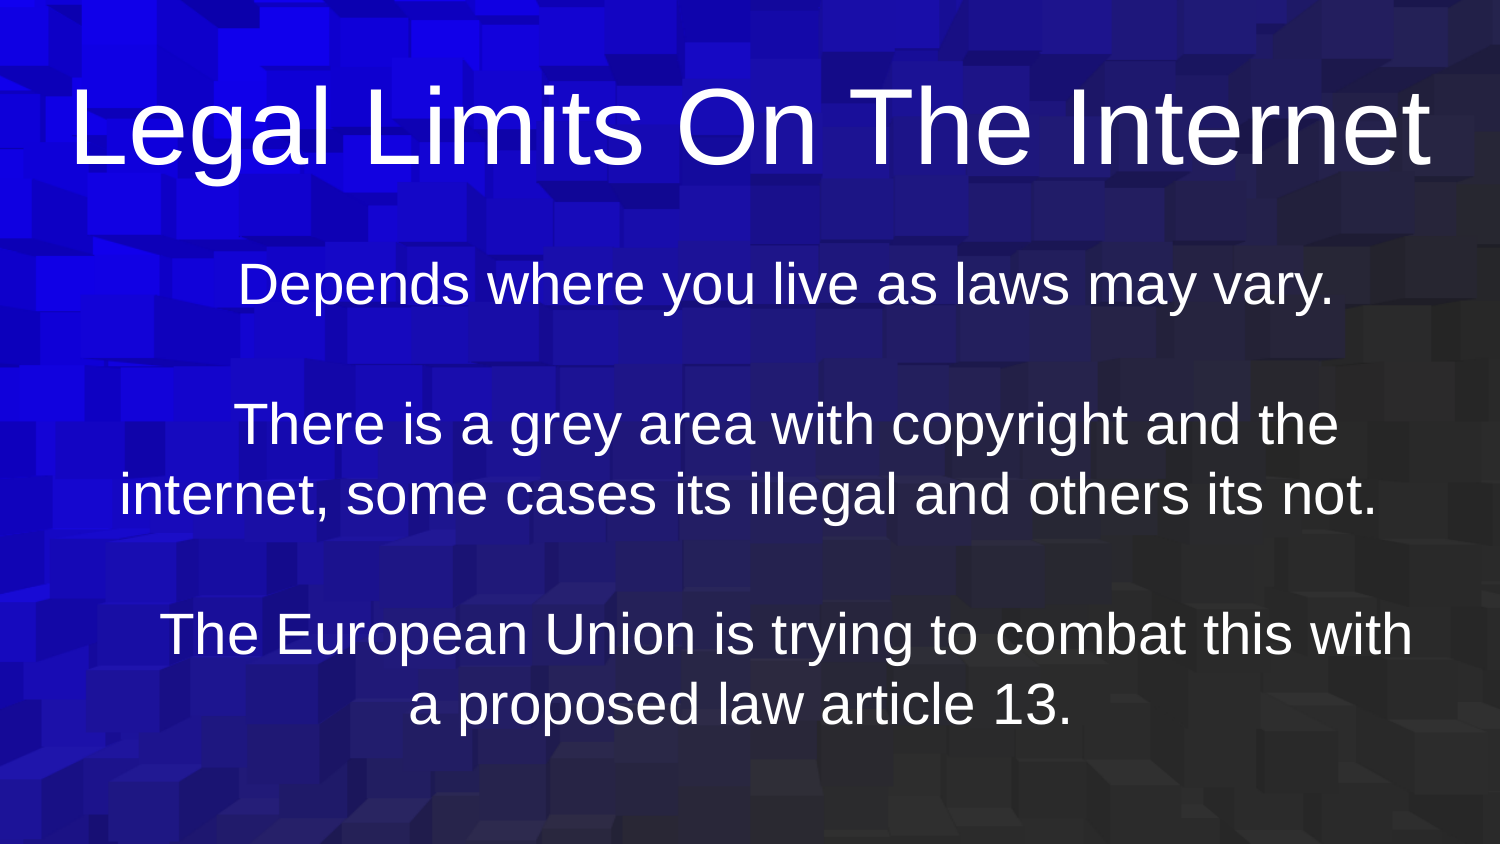

# Legal Limits On The Internet
Depends where you live as laws may vary.

There is a grey area with copyright and the internet, some cases its illegal and others its not.

The European Union is trying to combat this with a proposed law article 13.